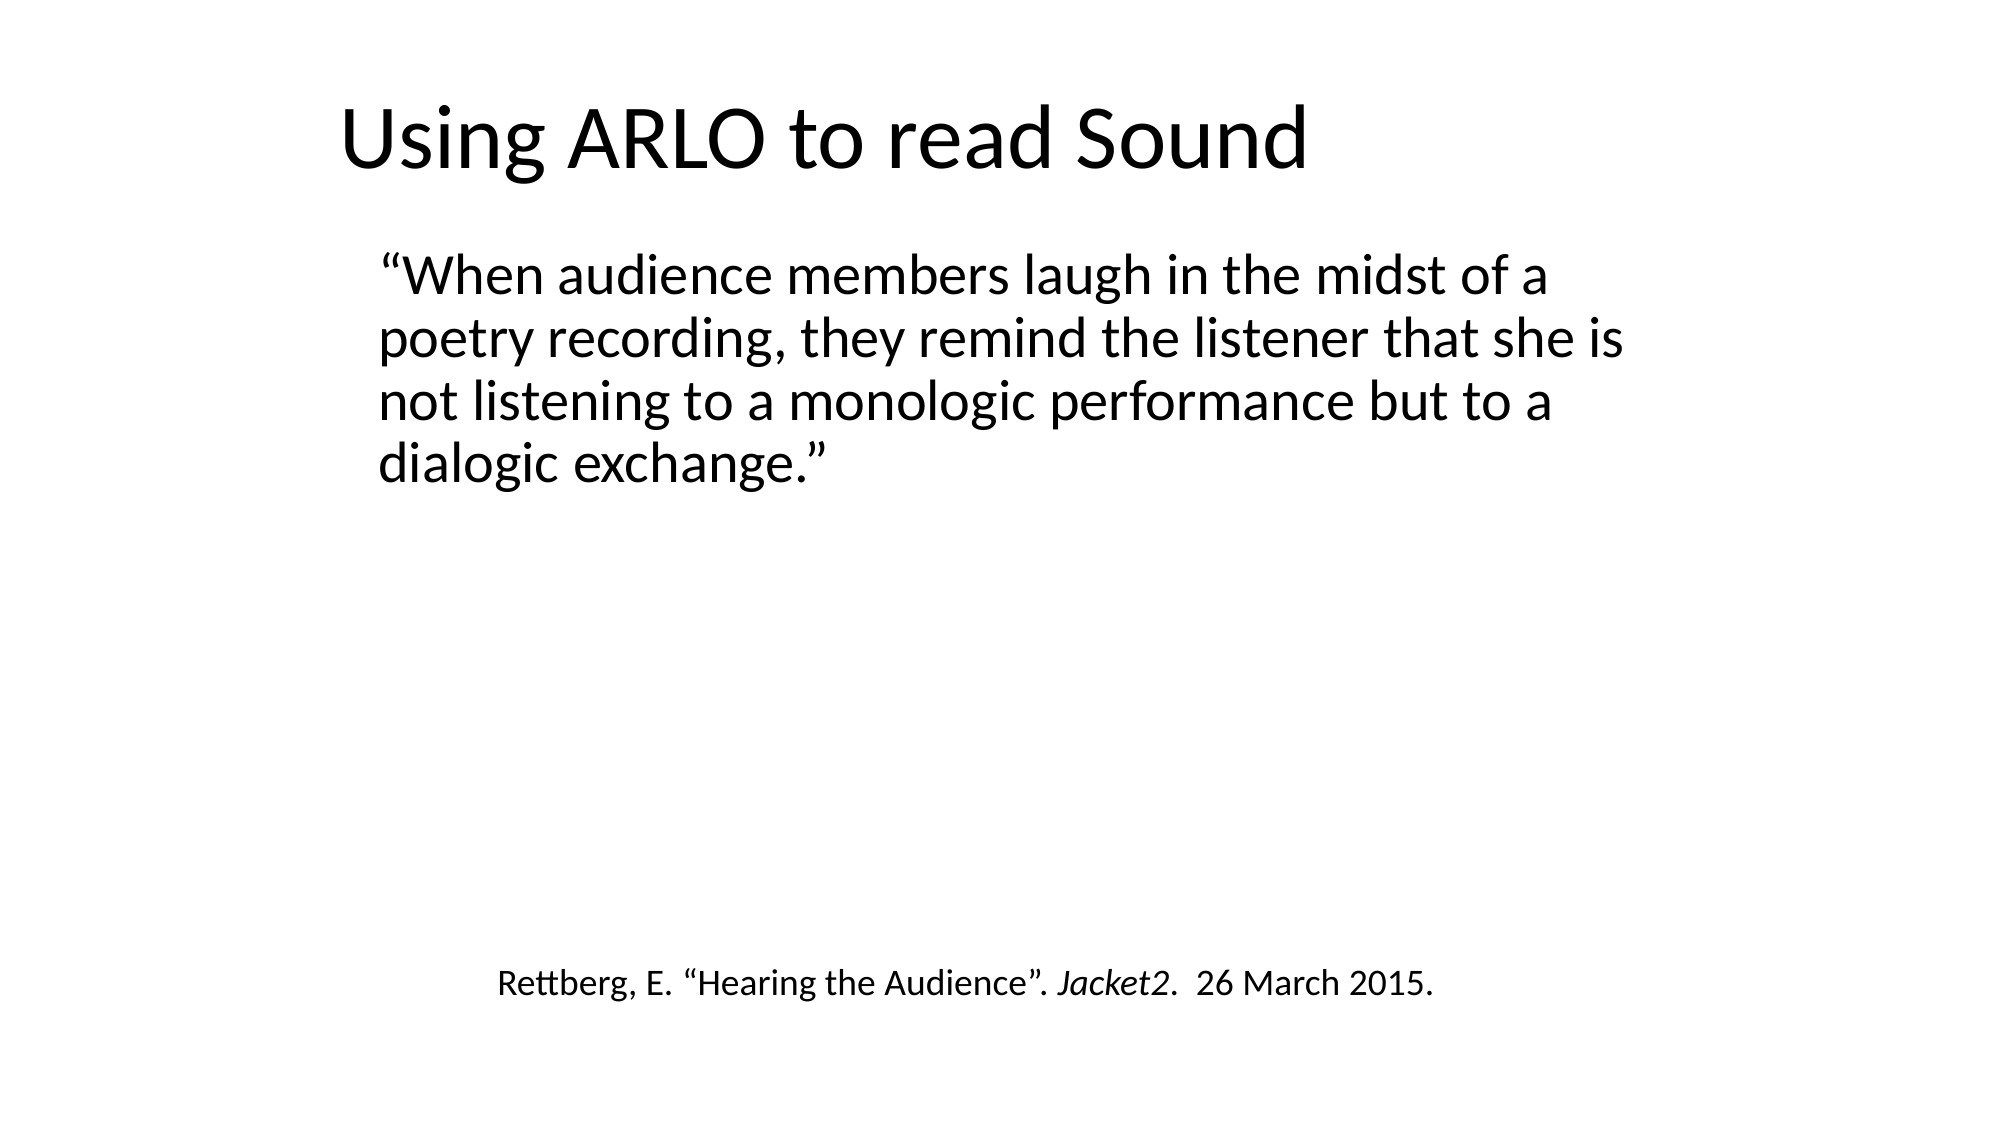

# Using ARLO to read Sound
“When audience members laugh in the midst of a poetry recording, they remind the listener that she is not listening to a monologic performance but to a dialogic exchange.”

Rettberg, E. “Hearing the Audience”. Jacket2.  26 March 2015.